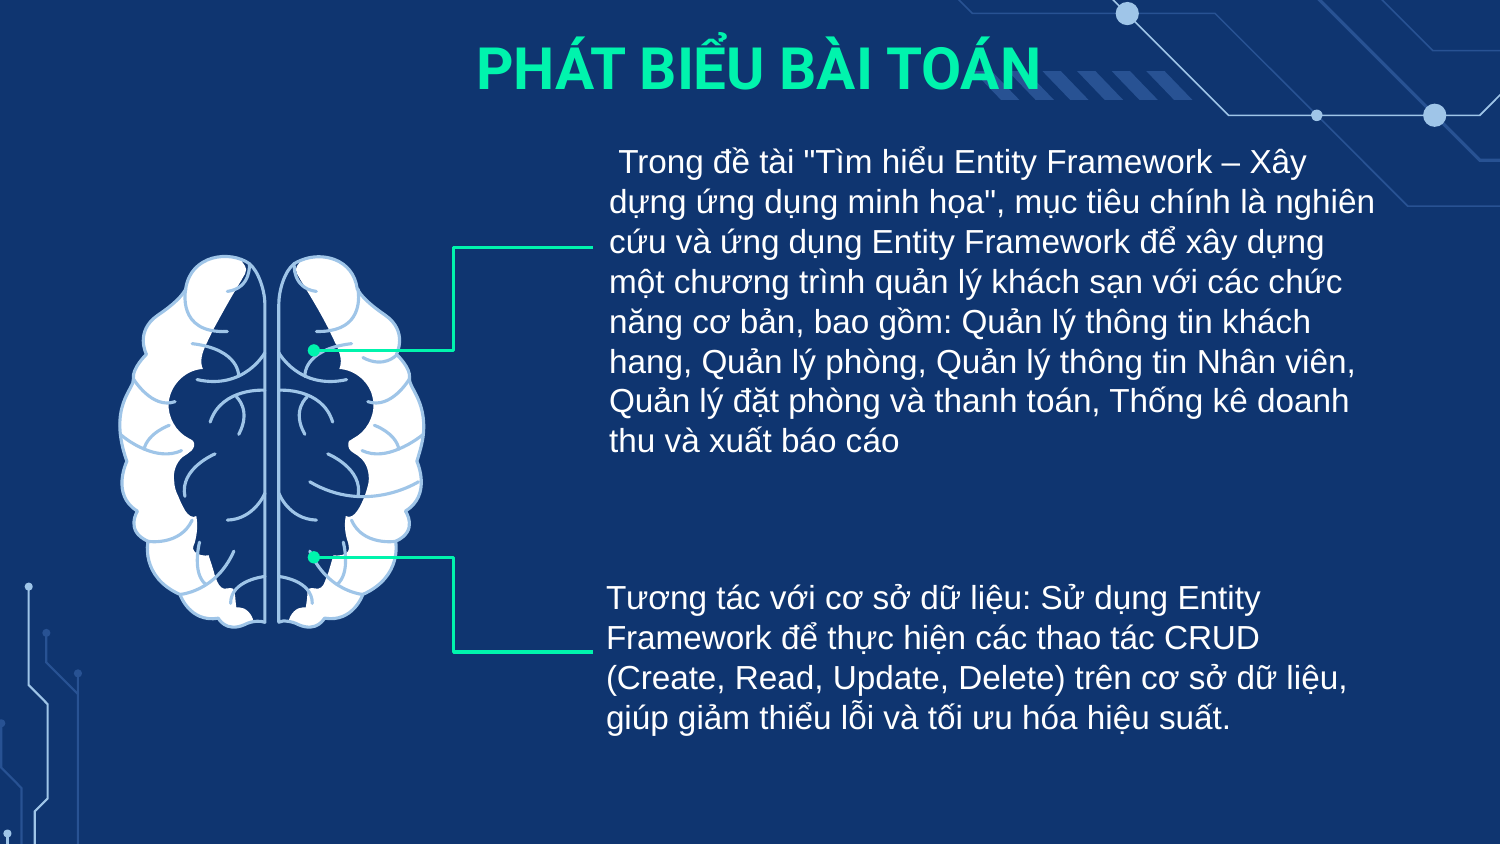

# PHÁT BIỂU BÀI TOÁN
 Trong đề tài "Tìm hiểu Entity Framework – Xây dựng ứng dụng minh họa", mục tiêu chính là nghiên cứu và ứng dụng Entity Framework để xây dựng một chương trình quản lý khách sạn với các chức năng cơ bản, bao gồm: Quản lý thông tin khách hang, Quản lý phòng, Quản lý thông tin Nhân viên, Quản lý đặt phòng và thanh toán, Thống kê doanh thu và xuất báo cáo

Tương tác với cơ sở dữ liệu: Sử dụng Entity Framework để thực hiện các thao tác CRUD (Create, Read, Update, Delete) trên cơ sở dữ liệu, giúp giảm thiểu lỗi và tối ưu hóa hiệu suất.